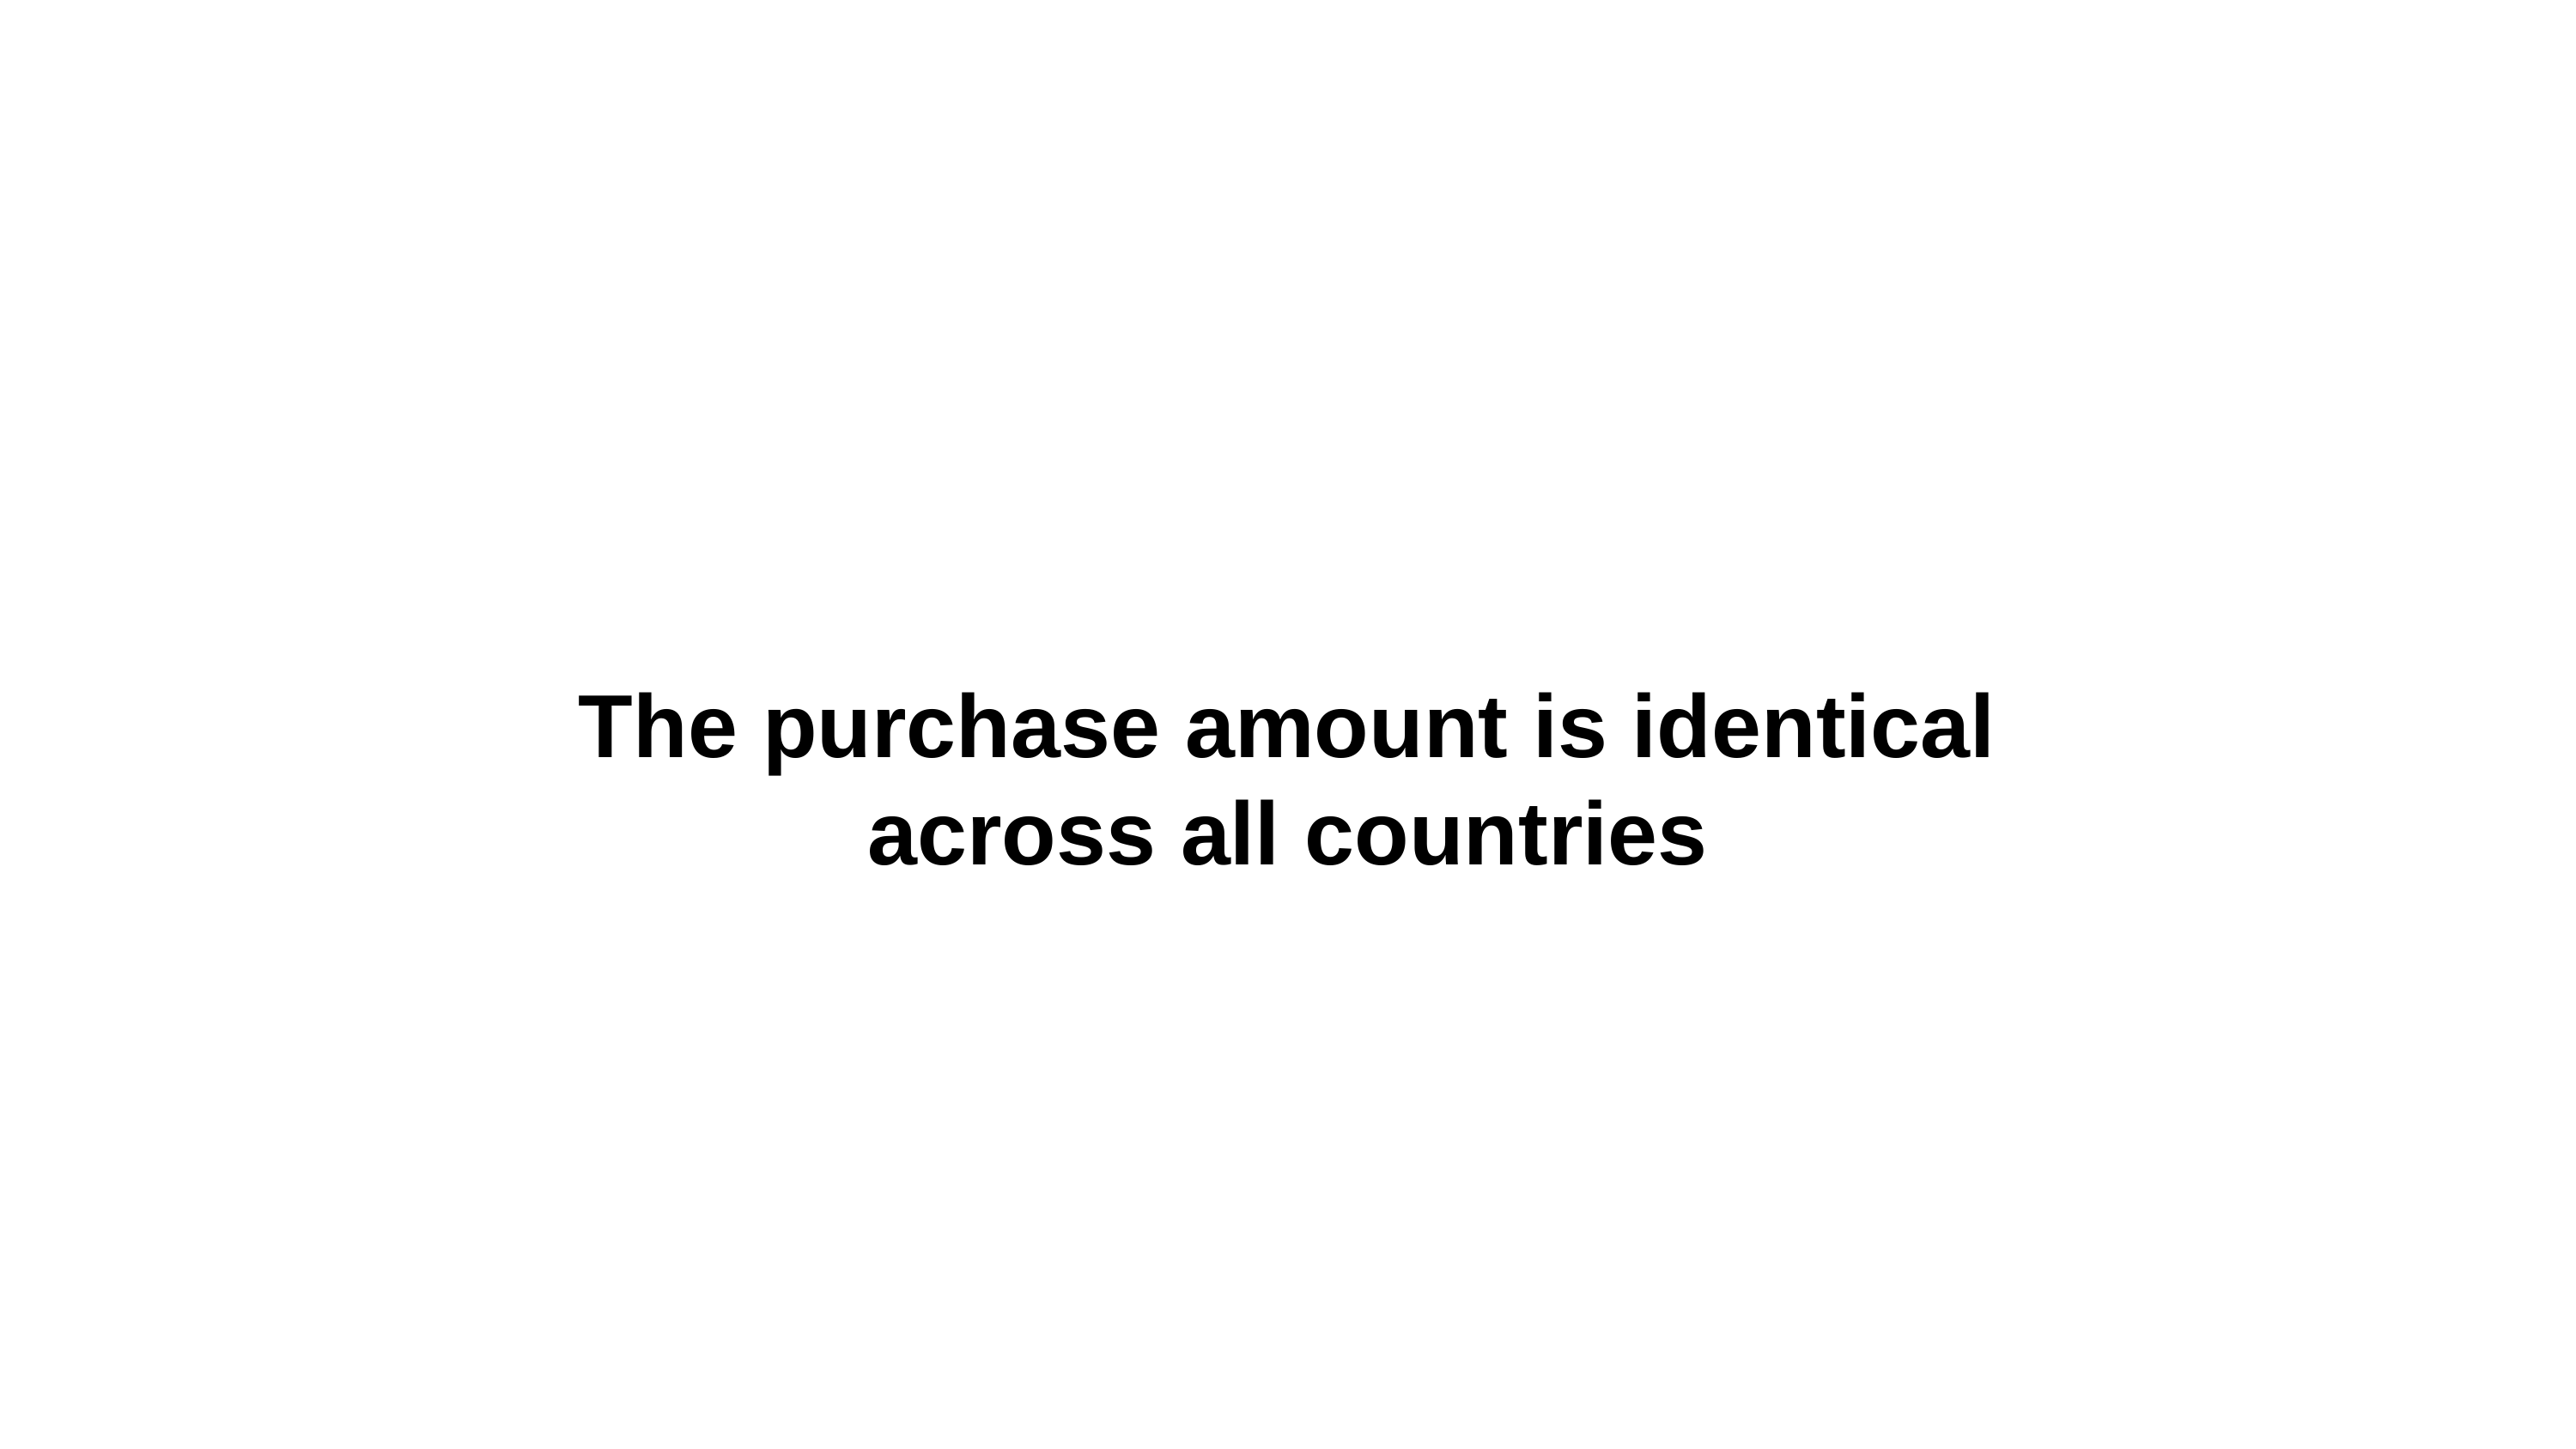

The purchase amount is identical across all countries